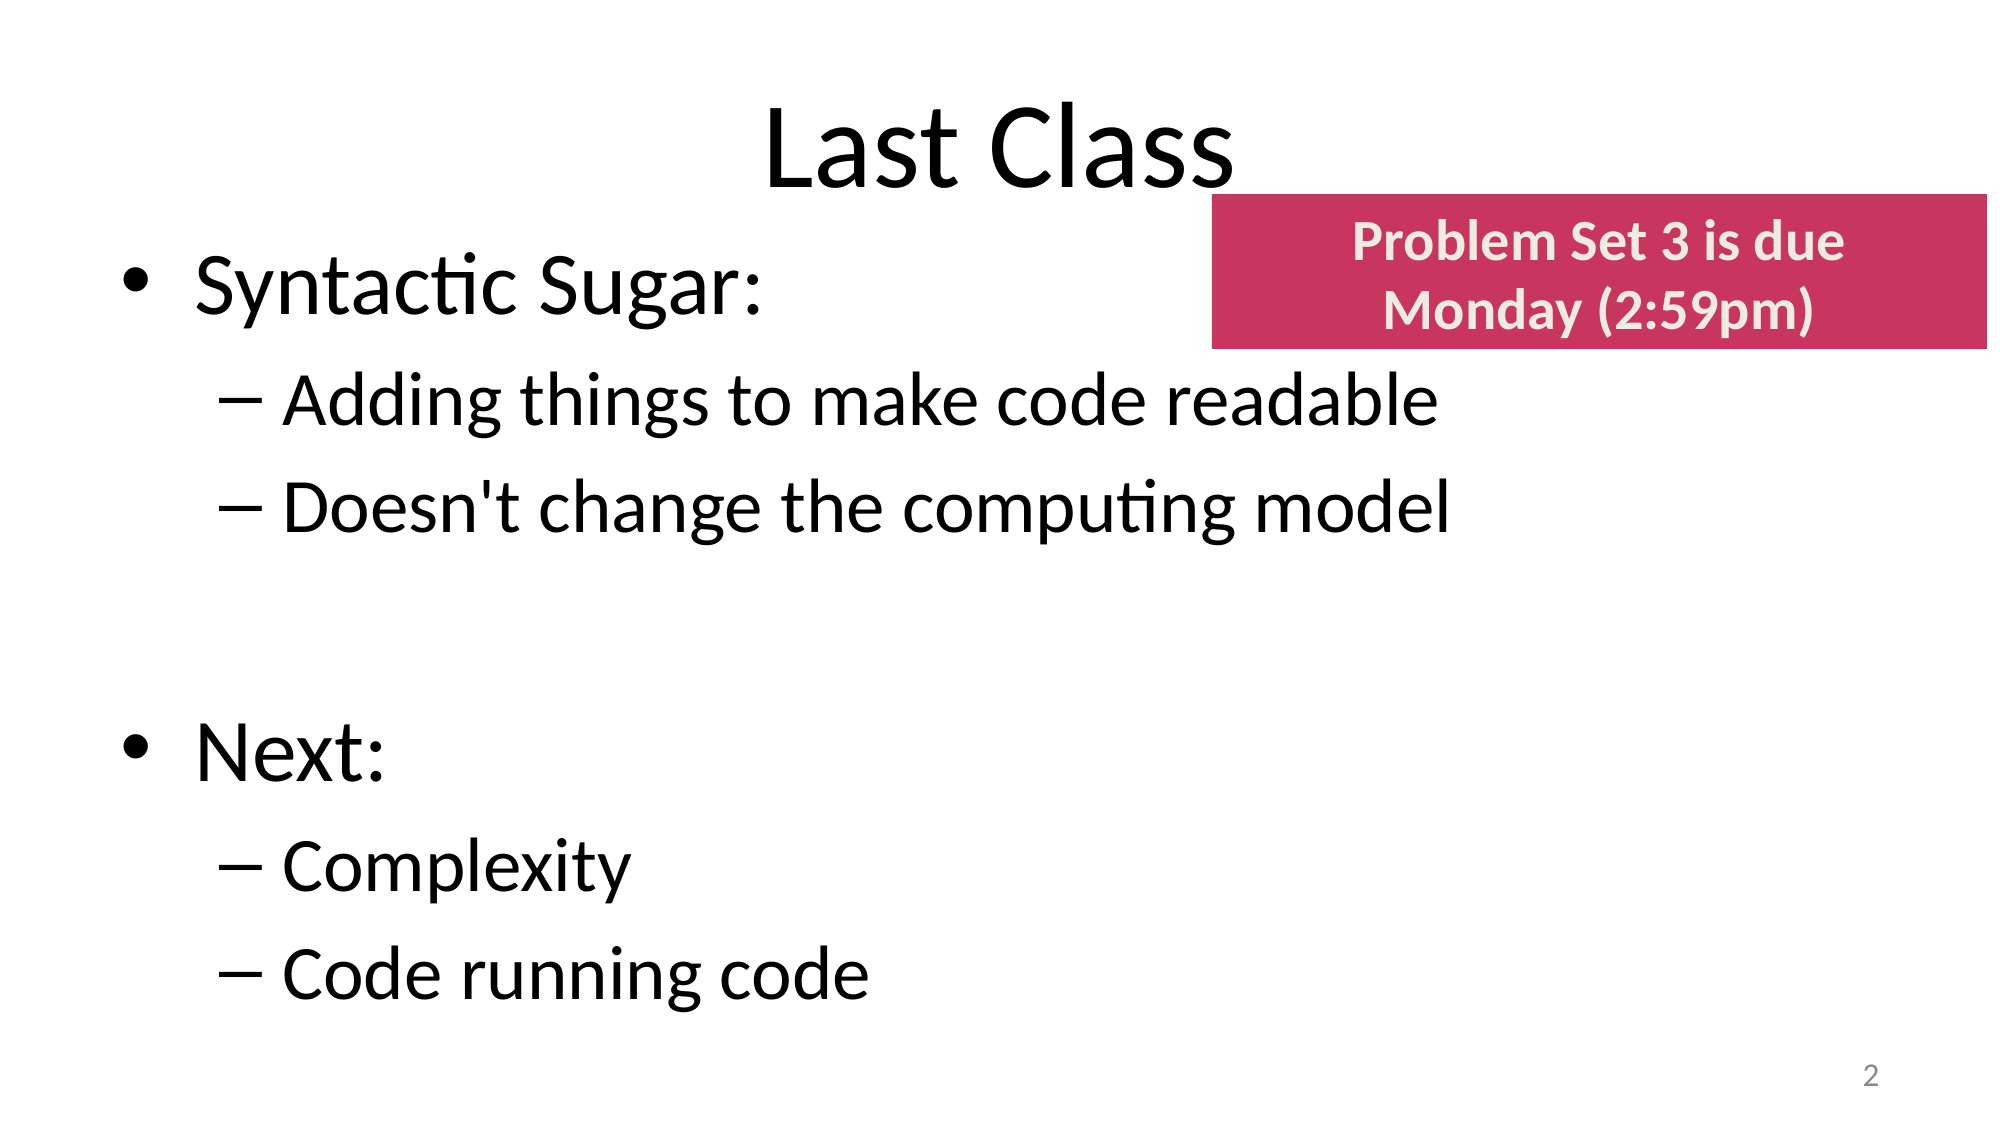

# Last Class
Problem Set 3 is due
Monday (2:59pm)
Syntactic Sugar:
Adding things to make code readable
Doesn't change the computing model

Next:
Complexity
Code running code
2